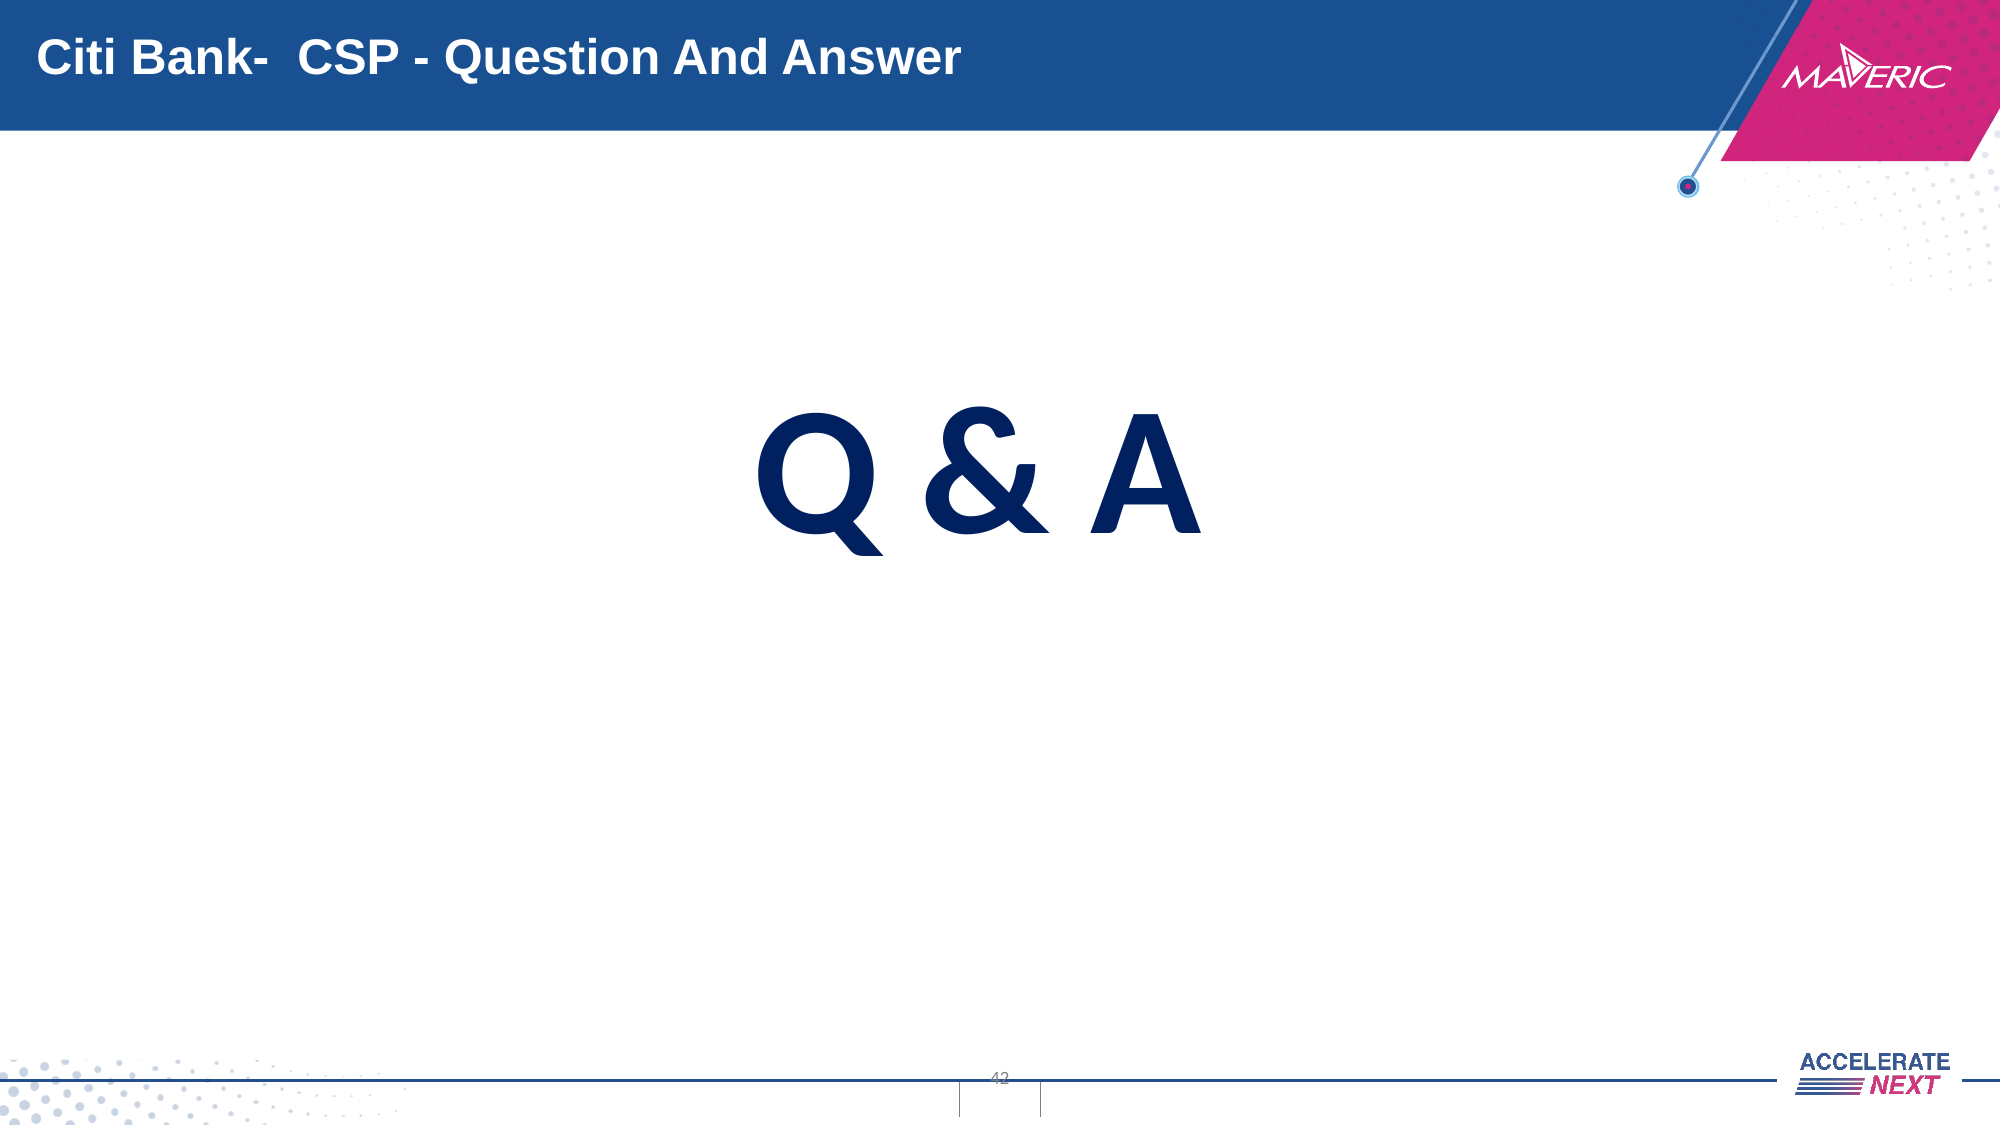

# Citi Bank-  CSP - Question And Answer
| Q & A |
| --- |

42